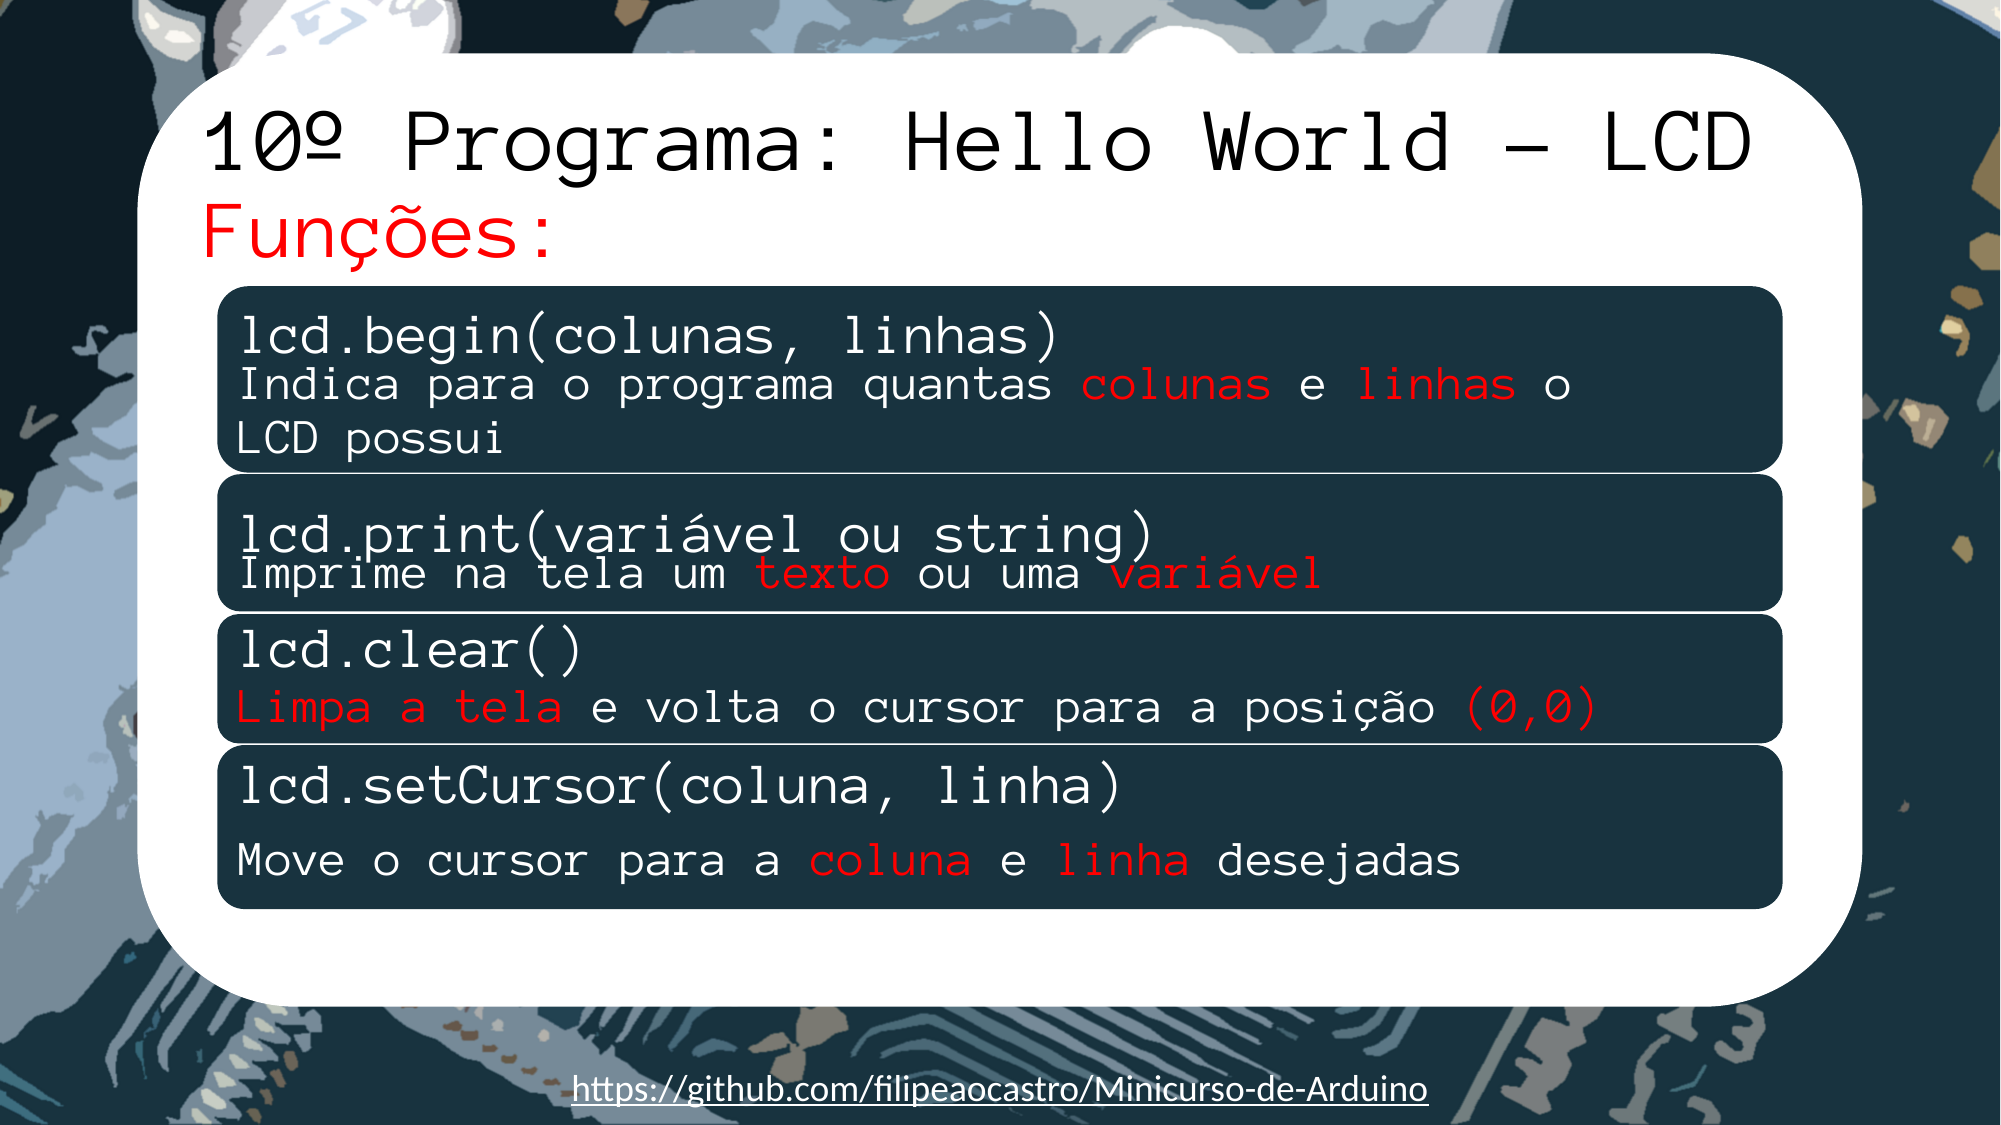

# 10º Programa: Hello World - LCD
Funções:
lcd.begin(colunas, linhas)

Indica para o programa quantas colunas e linhas o LCD possui
lcd.print(variável ou string)

Imprime na tela um texto ou uma variável

lcd.clear()

Limpa a tela e volta o cursor para a posição (0,0)
lcd.setCursor(coluna, linha)

Move o cursor para a coluna e linha desejadas
https://github.com/filipeaocastro/Minicurso-de-Arduino